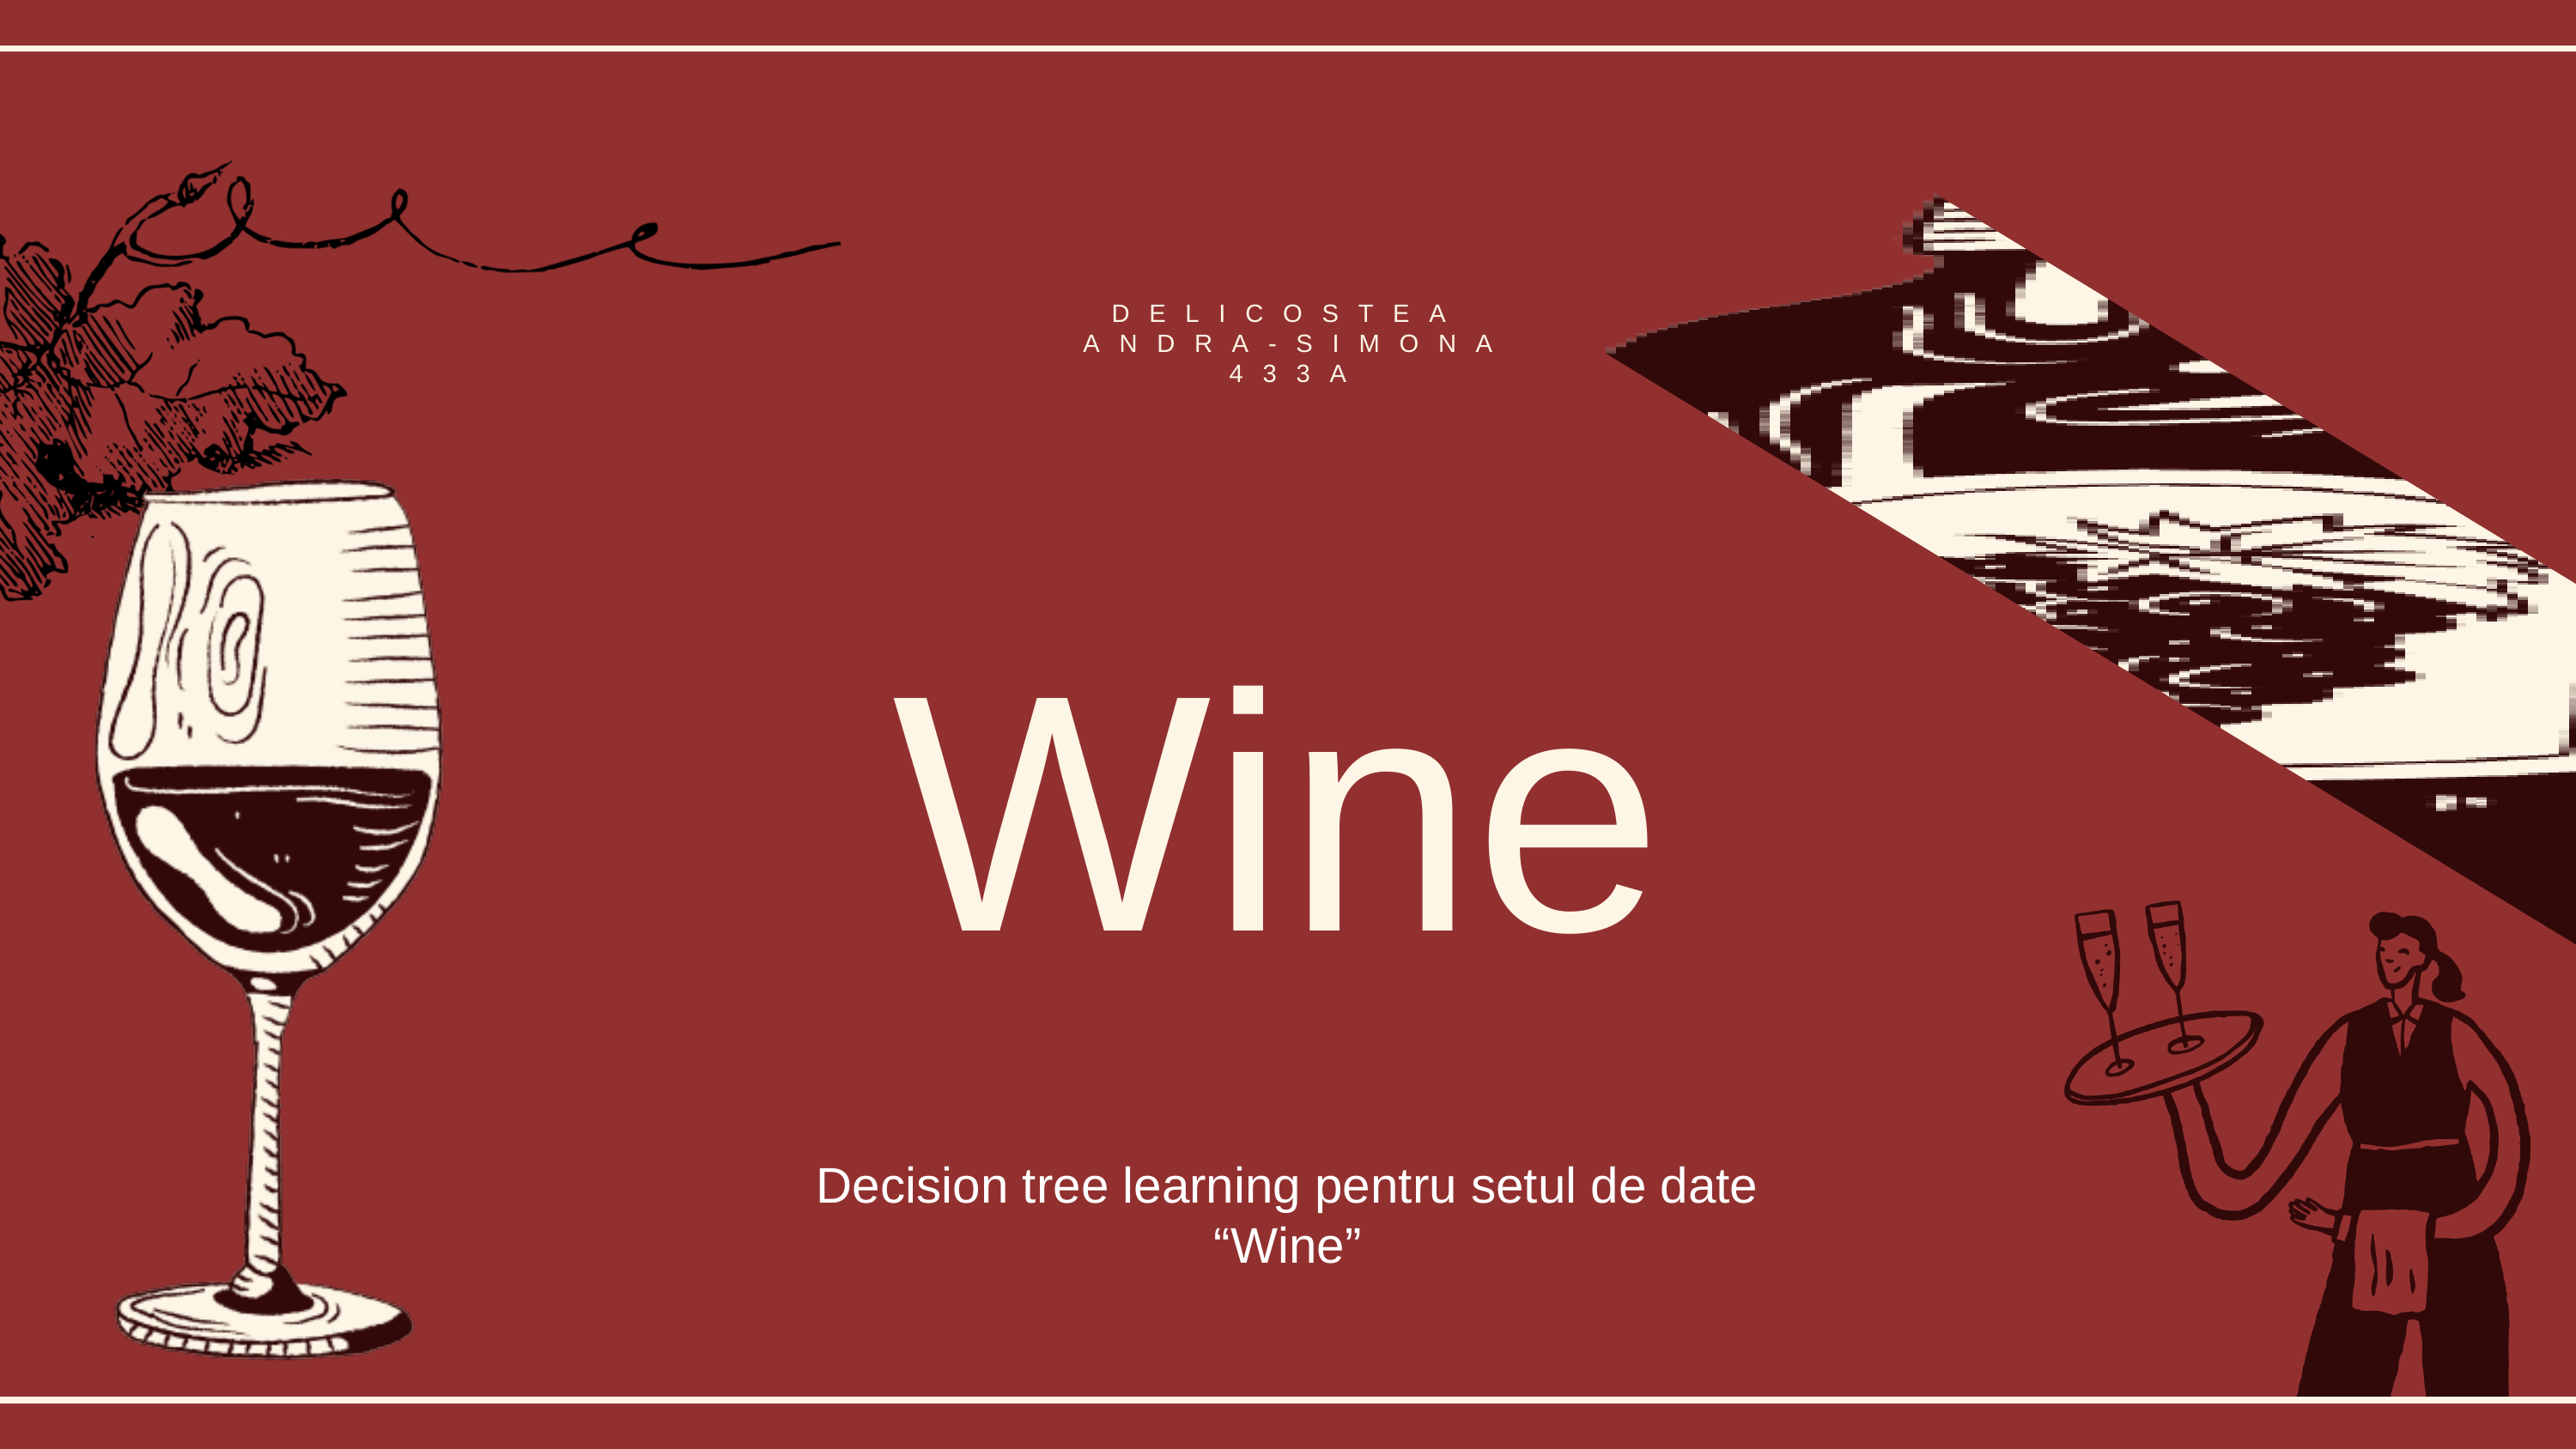

DELICOSTEA ANDRA-SIMONA
433A

Wine

Decision tree learning pentru setul de date “Wine”